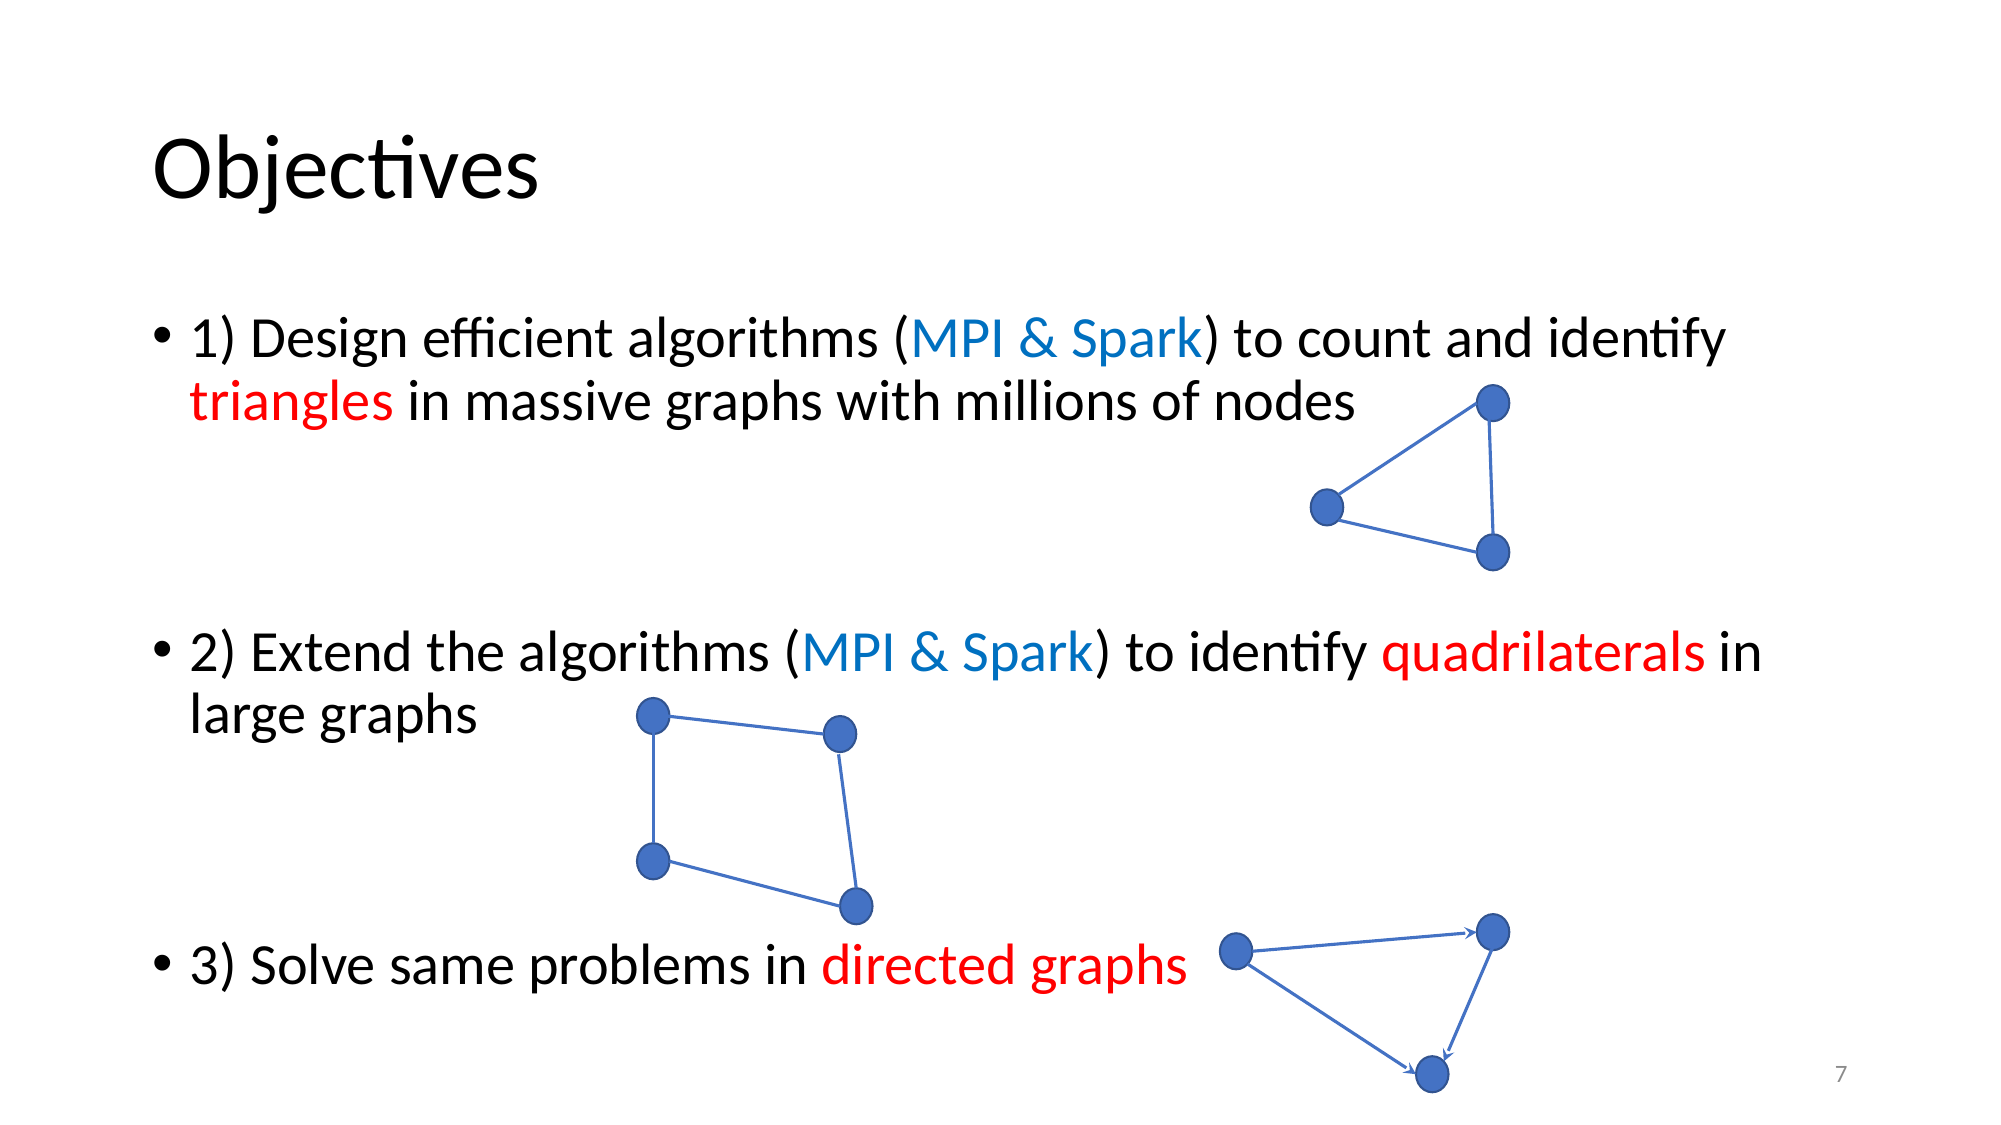

# Objectives
1) Design efficient algorithms (MPI & Spark) to count and identify triangles in massive graphs with millions of nodes

2) Extend the algorithms (MPI & Spark) to identify quadrilaterals in large graphs

3) Solve same problems in directed graphs

7